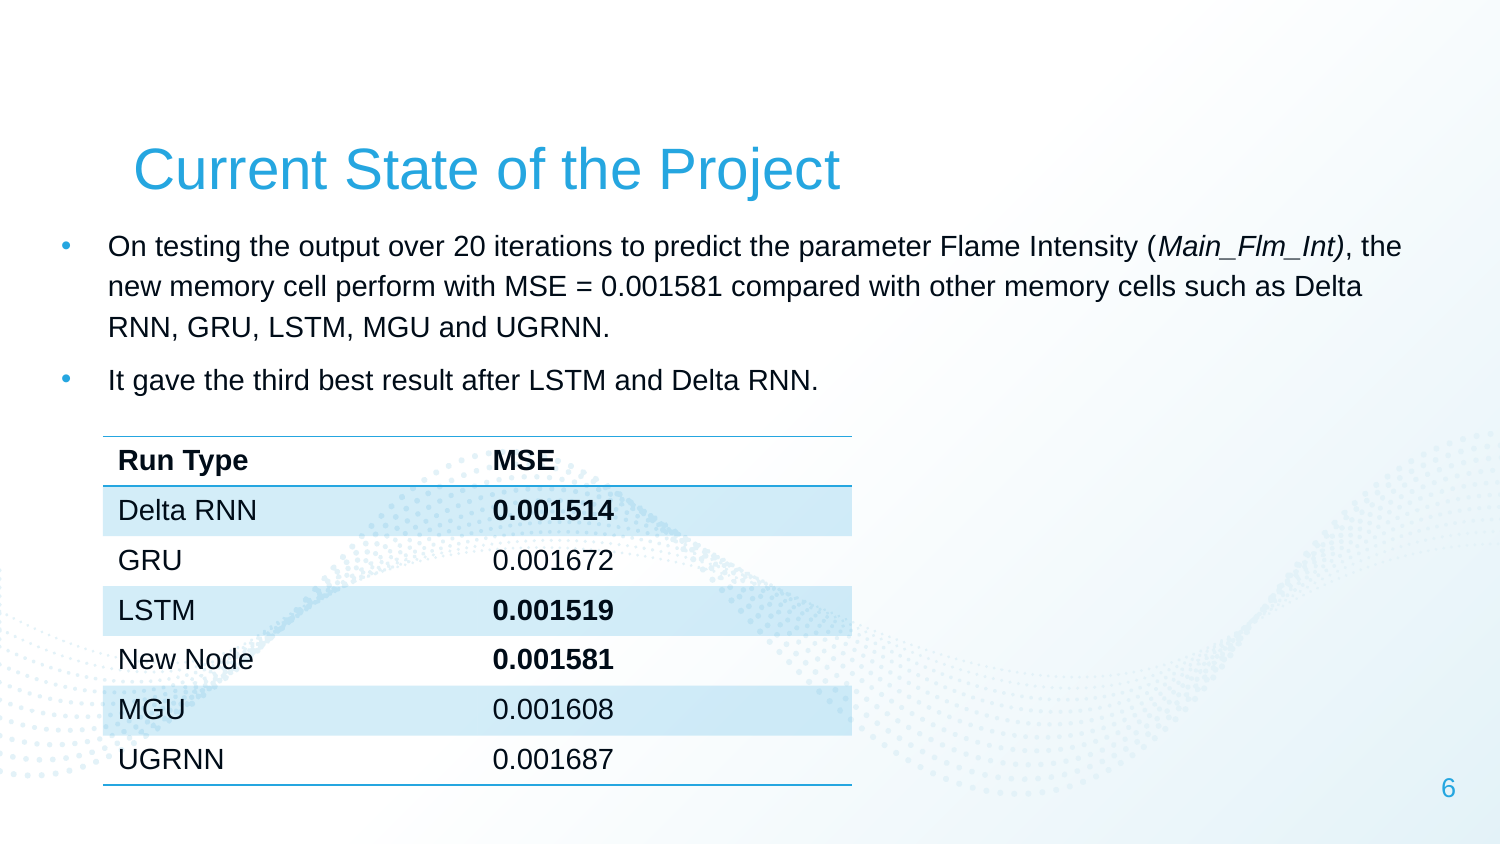

# Current State of the Project
On testing the output over 20 iterations to predict the parameter Flame Intensity (Main_Flm_Int), the new memory cell perform with MSE = 0.001581 compared with other memory cells such as Delta RNN, GRU, LSTM, MGU and UGRNN.
It gave the third best result after LSTM and Delta RNN.
| Run Type | MSE |
| --- | --- |
| Delta RNN | 0.001514 |
| GRU | 0.001672 |
| LSTM | 0.001519 |
| New Node | 0.001581 |
| MGU | 0.001608 |
| UGRNN | 0.001687 |
6